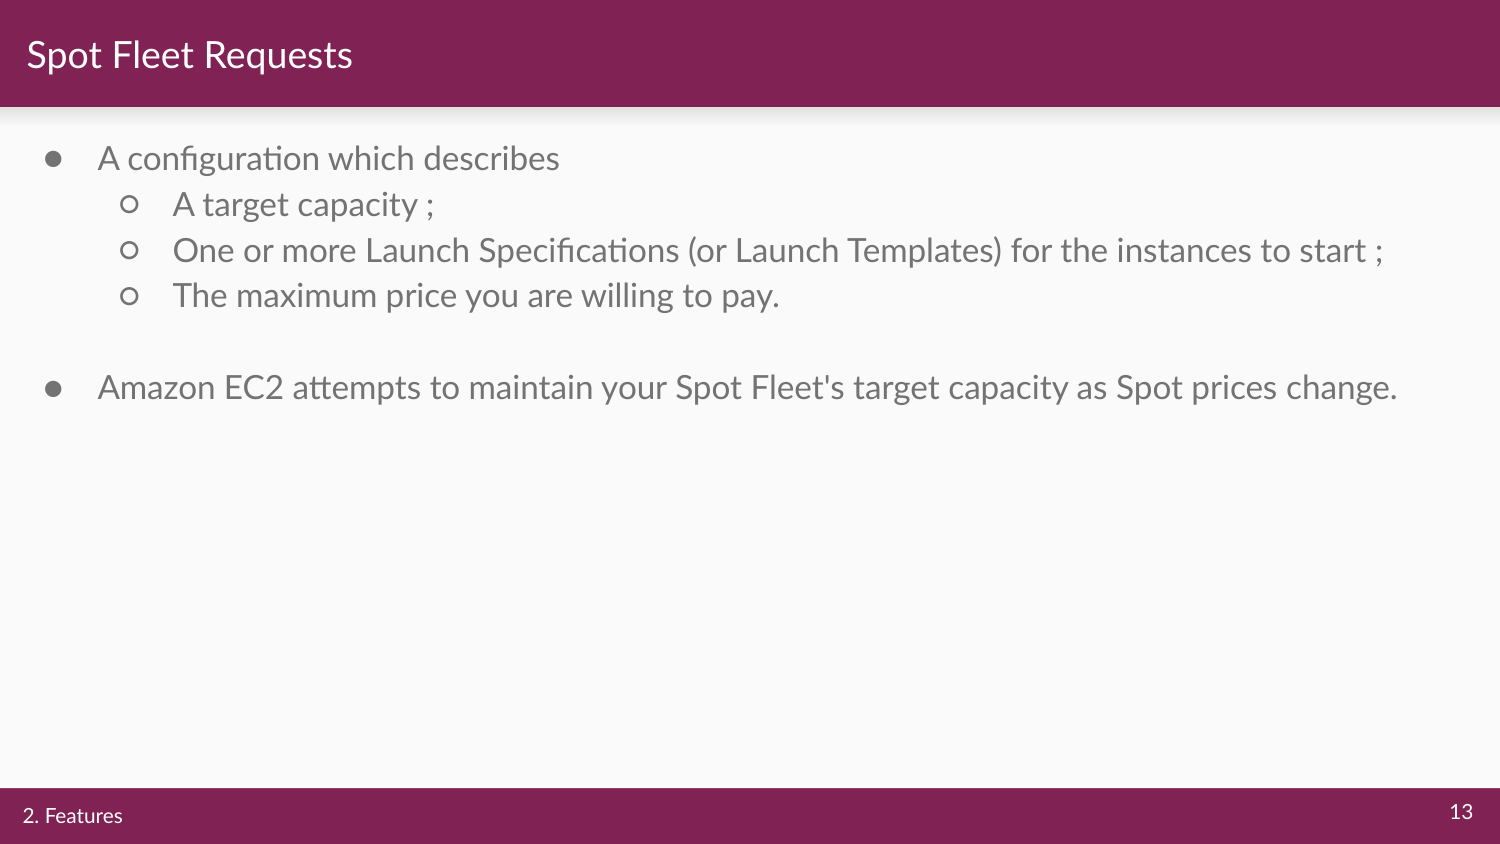

# Spot Fleet Requests
A configuration which describes
A target capacity ;
One or more Launch Specifications (or Launch Templates) for the instances to start ;
The maximum price you are willing to pay.
Amazon EC2 attempts to maintain your Spot Fleet's target capacity as Spot prices change.
13
2. Features